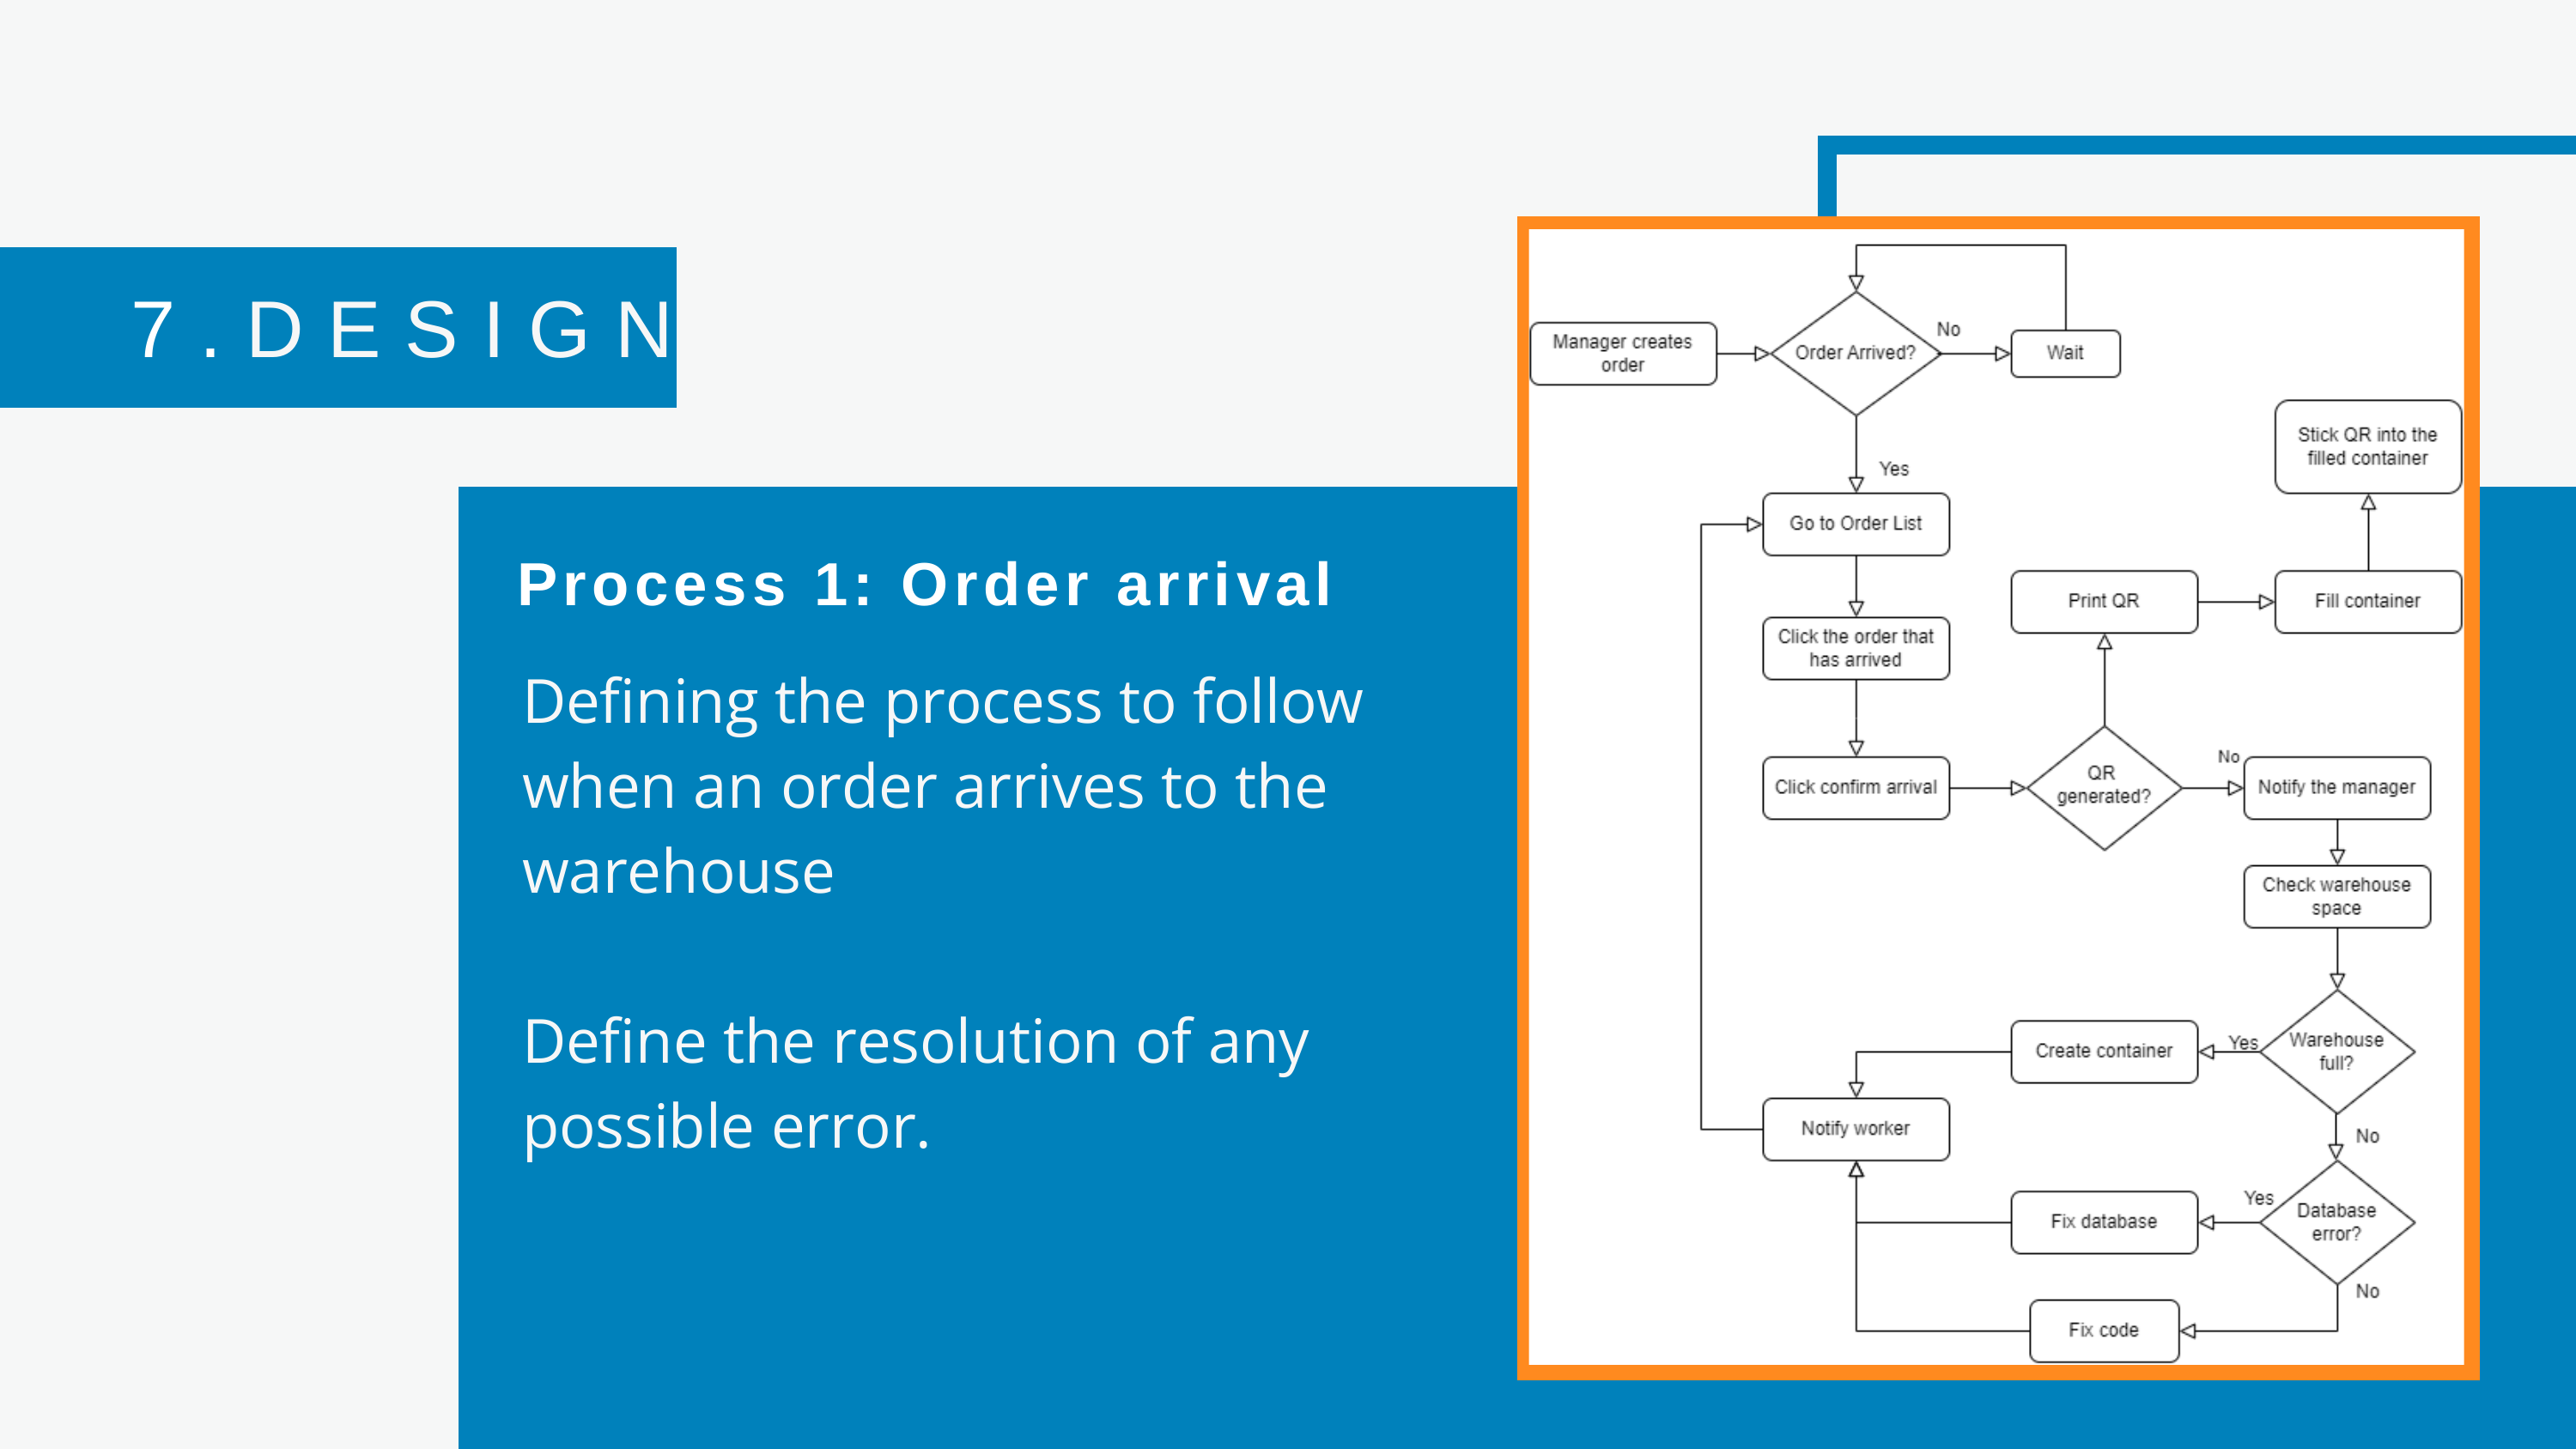

7.DESIGN

Process 1: Order arrival
Defining the process to follow when an order arrives to the warehouse

Define the resolution of any possible error.